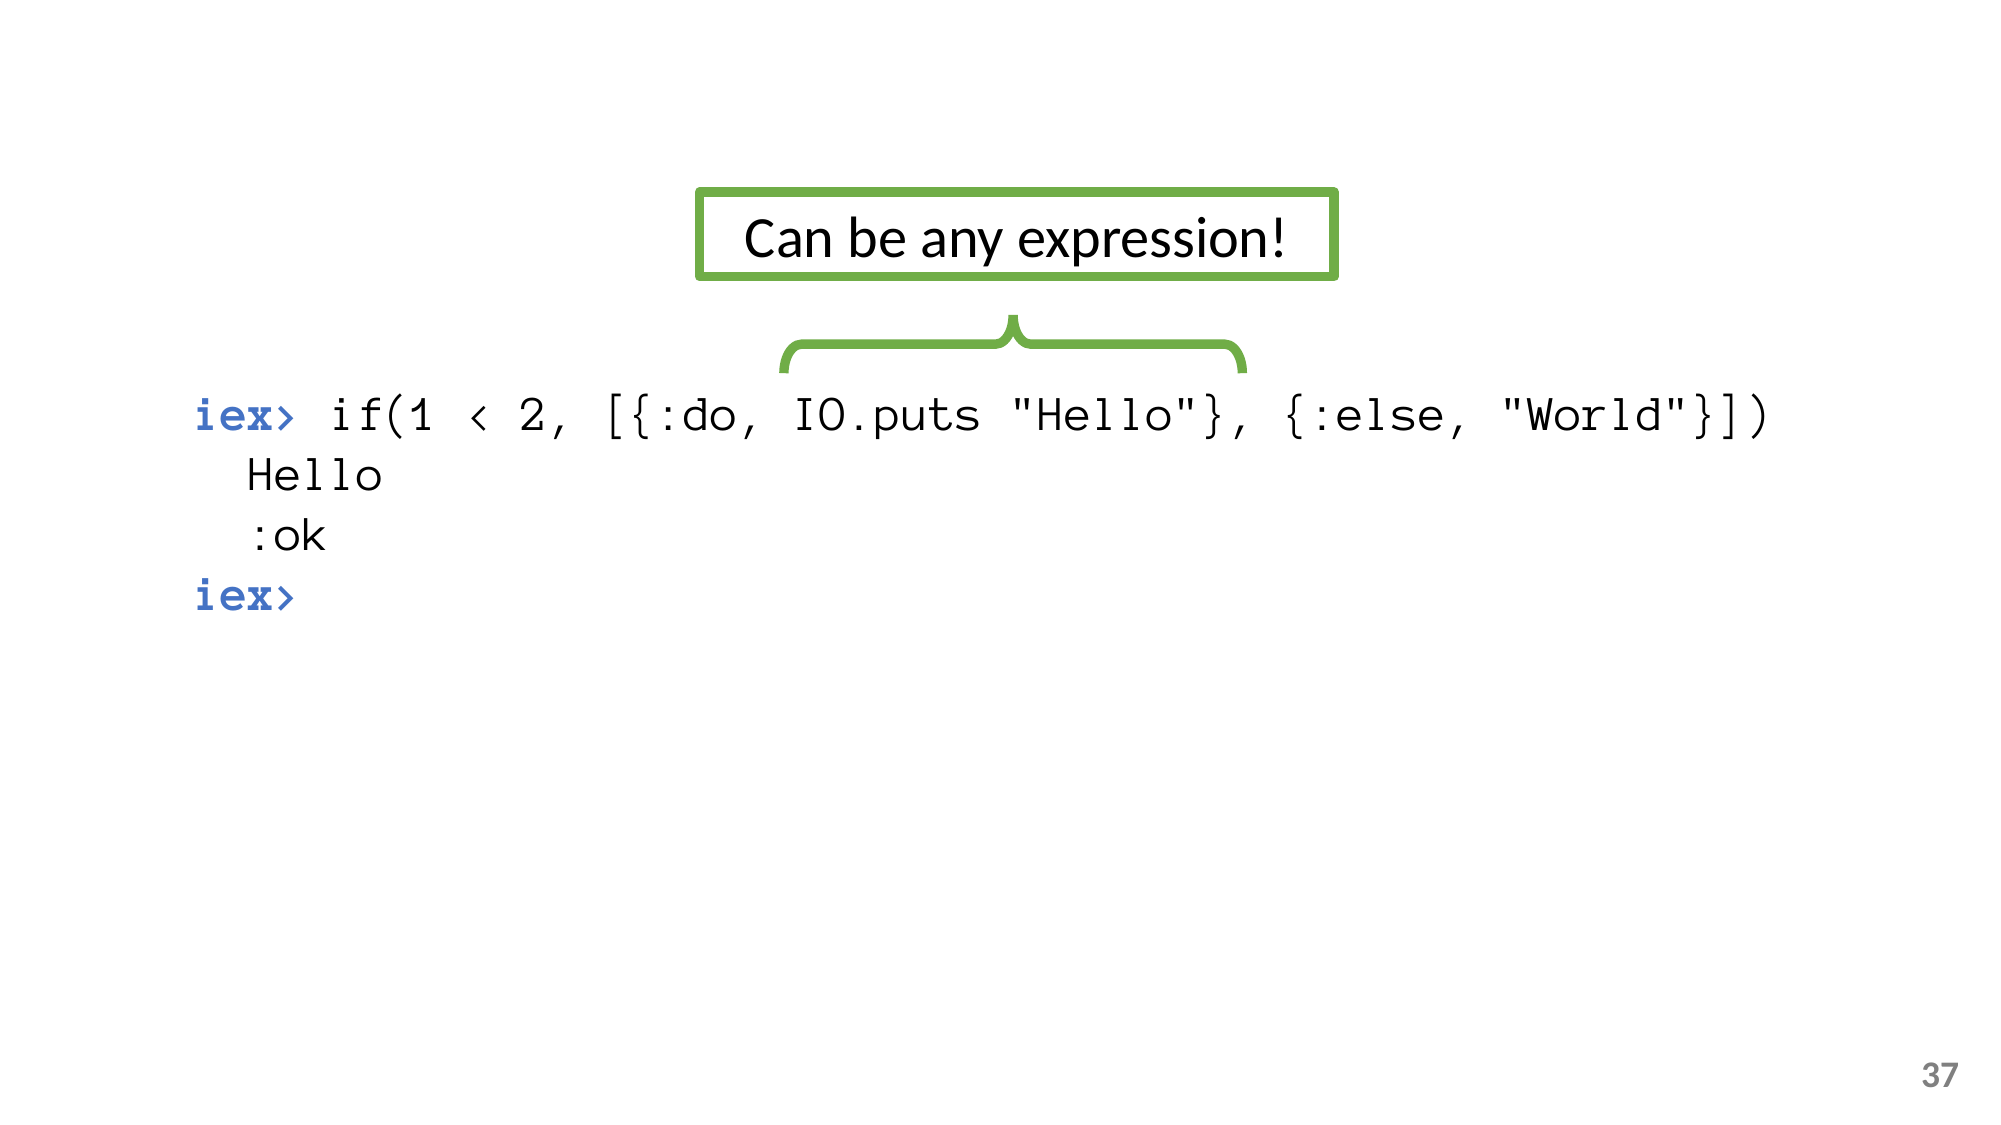

Can be any expression!
iex> if(1 < 2, [{:do, IO.puts "Hello"}, {:else, "World"}])
  Hello
  :ok
iex>

37